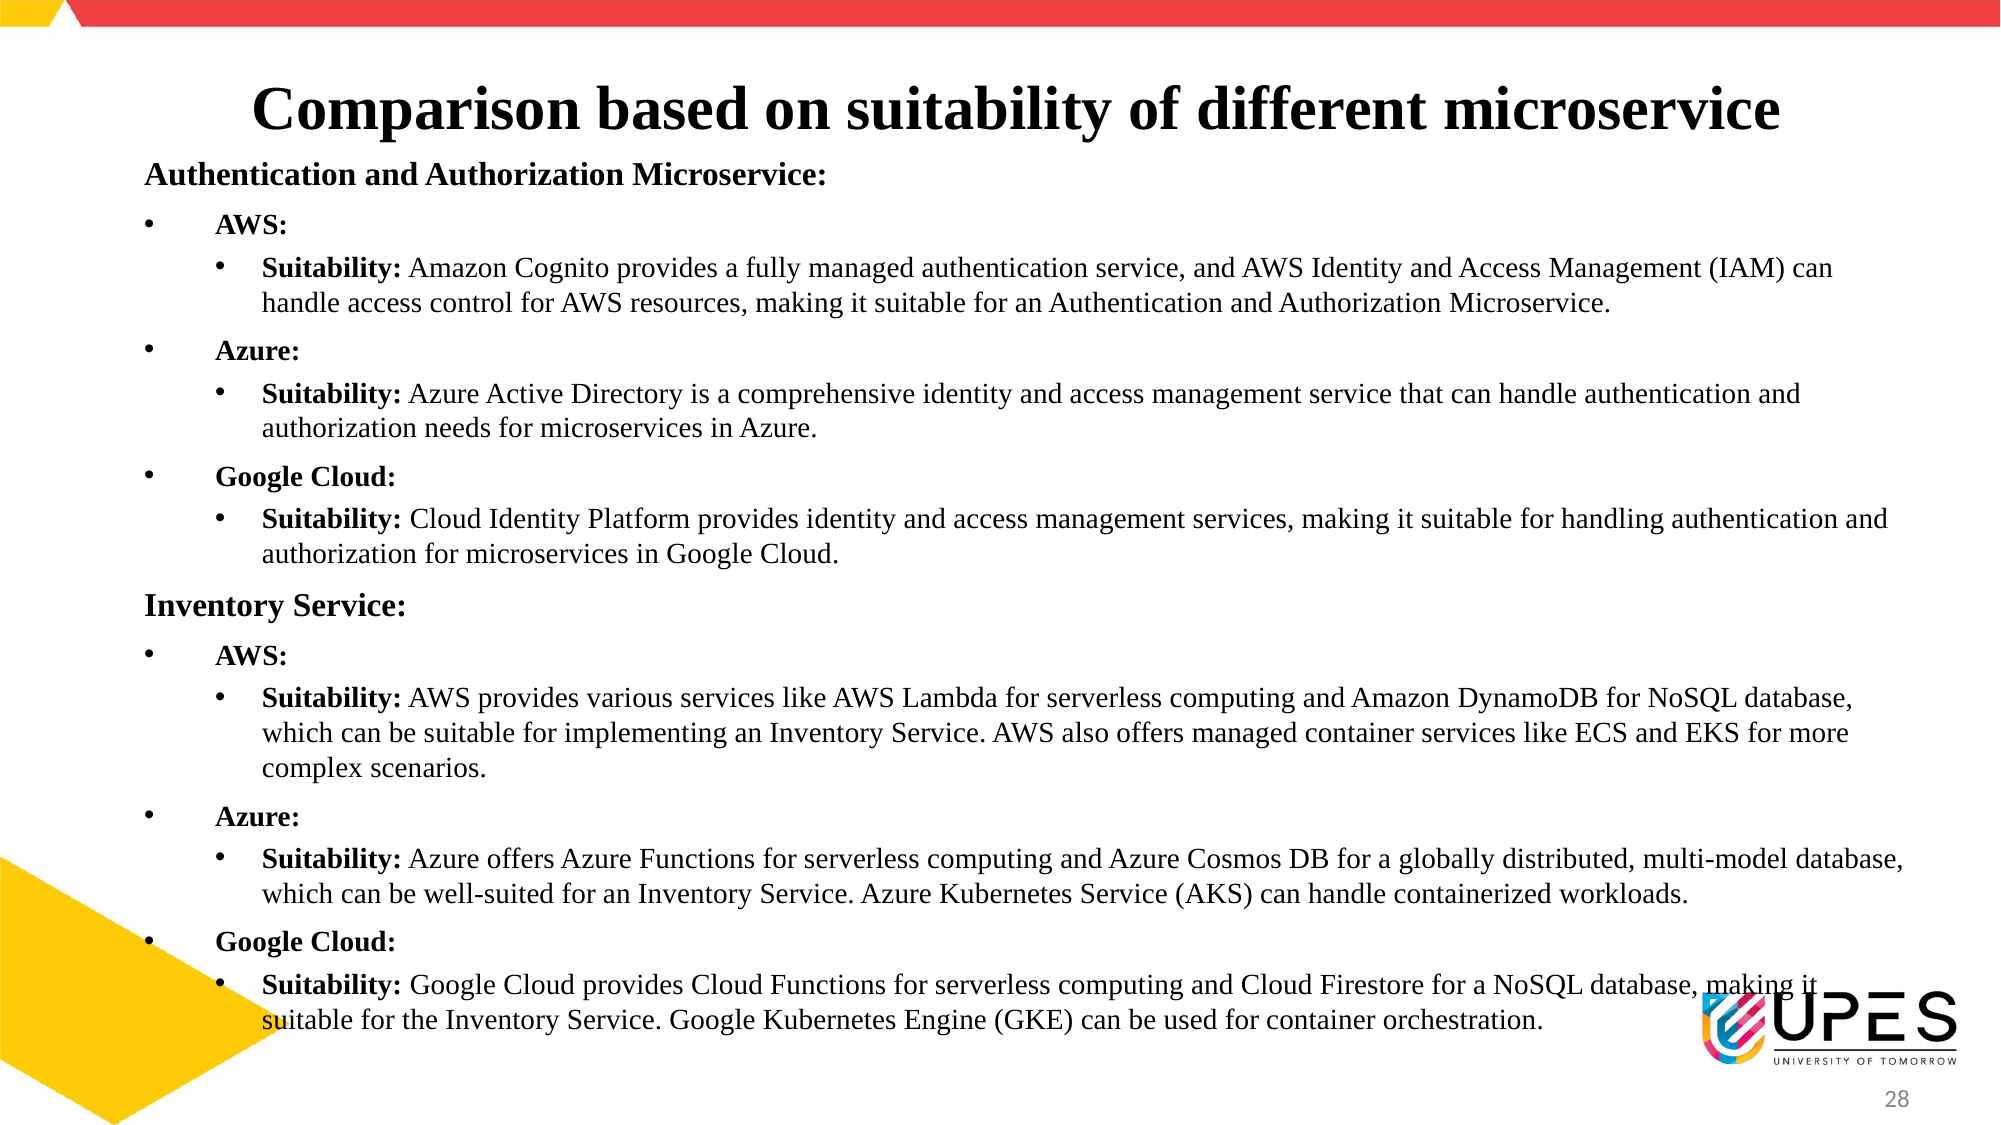

# Comparison based on suitability of different microservice
Authentication and Authorization Microservice:
AWS:
Suitability: Amazon Cognito provides a fully managed authentication service, and AWS Identity and Access Management (IAM) can handle access control for AWS resources, making it suitable for an Authentication and Authorization Microservice.
Azure:
Suitability: Azure Active Directory is a comprehensive identity and access management service that can handle authentication and authorization needs for microservices in Azure.
Google Cloud:
Suitability: Cloud Identity Platform provides identity and access management services, making it suitable for handling authentication and authorization for microservices in Google Cloud.
Inventory Service:
AWS:
Suitability: AWS provides various services like AWS Lambda for serverless computing and Amazon DynamoDB for NoSQL database, which can be suitable for implementing an Inventory Service. AWS also offers managed container services like ECS and EKS for more complex scenarios.
Azure:
Suitability: Azure offers Azure Functions for serverless computing and Azure Cosmos DB for a globally distributed, multi-model database, which can be well-suited for an Inventory Service. Azure Kubernetes Service (AKS) can handle containerized workloads.
Google Cloud:
Suitability: Google Cloud provides Cloud Functions for serverless computing and Cloud Firestore for a NoSQL database, making it suitable for the Inventory Service. Google Kubernetes Engine (GKE) can be used for container orchestration.